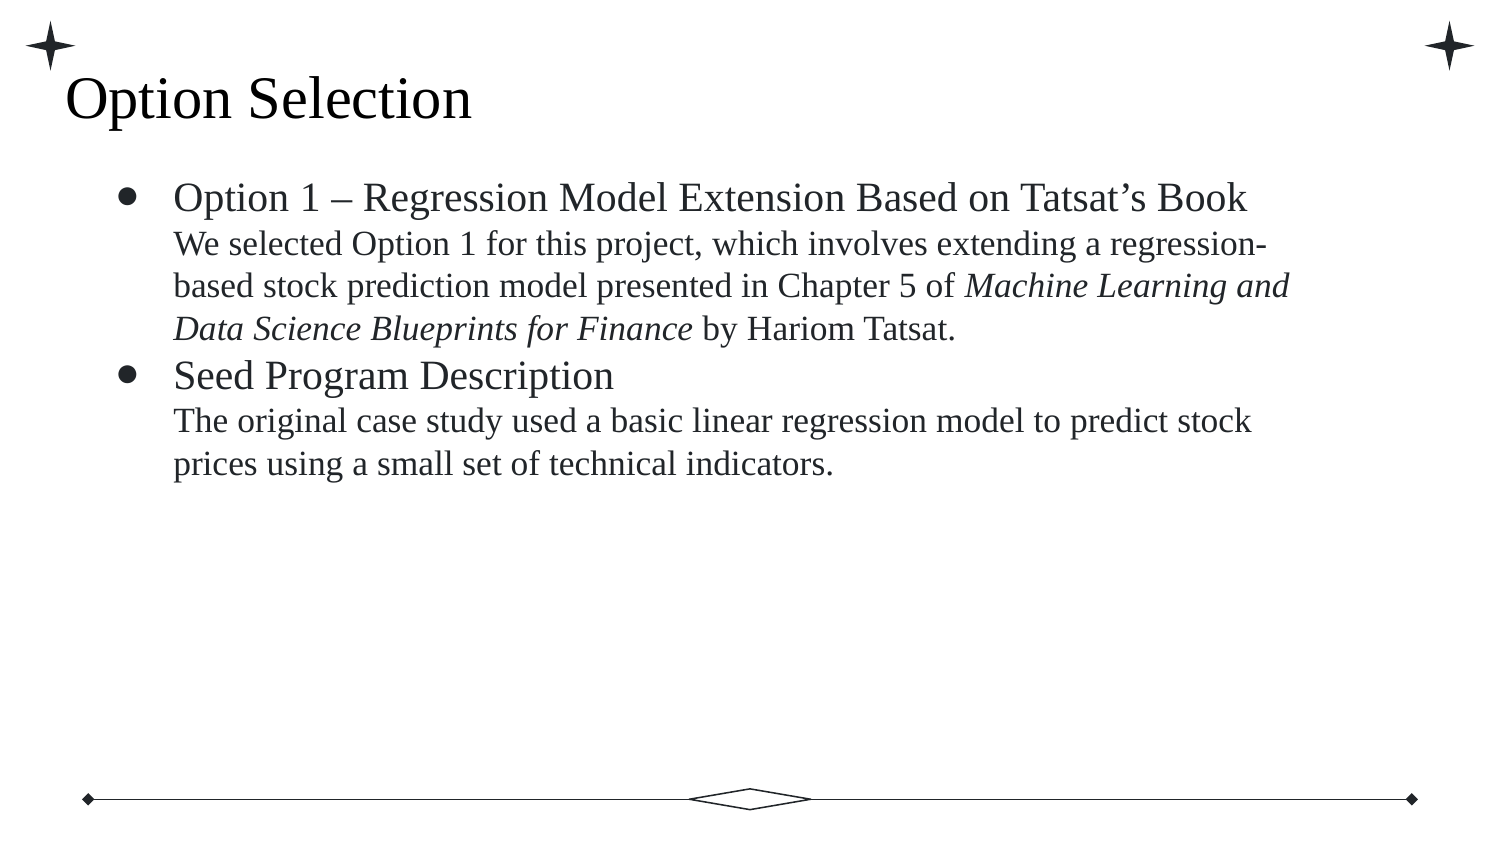

|  |
| --- |
| Option Selection |
| --- |

Option 1 – Regression Model Extension Based on Tatsat’s Book
We selected Option 1 for this project, which involves extending a regression-based stock prediction model presented in Chapter 5 of Machine Learning and Data Science Blueprints for Finance by Hariom Tatsat.
Seed Program Description
The original case study used a basic linear regression model to predict stock prices using a small set of technical indicators.